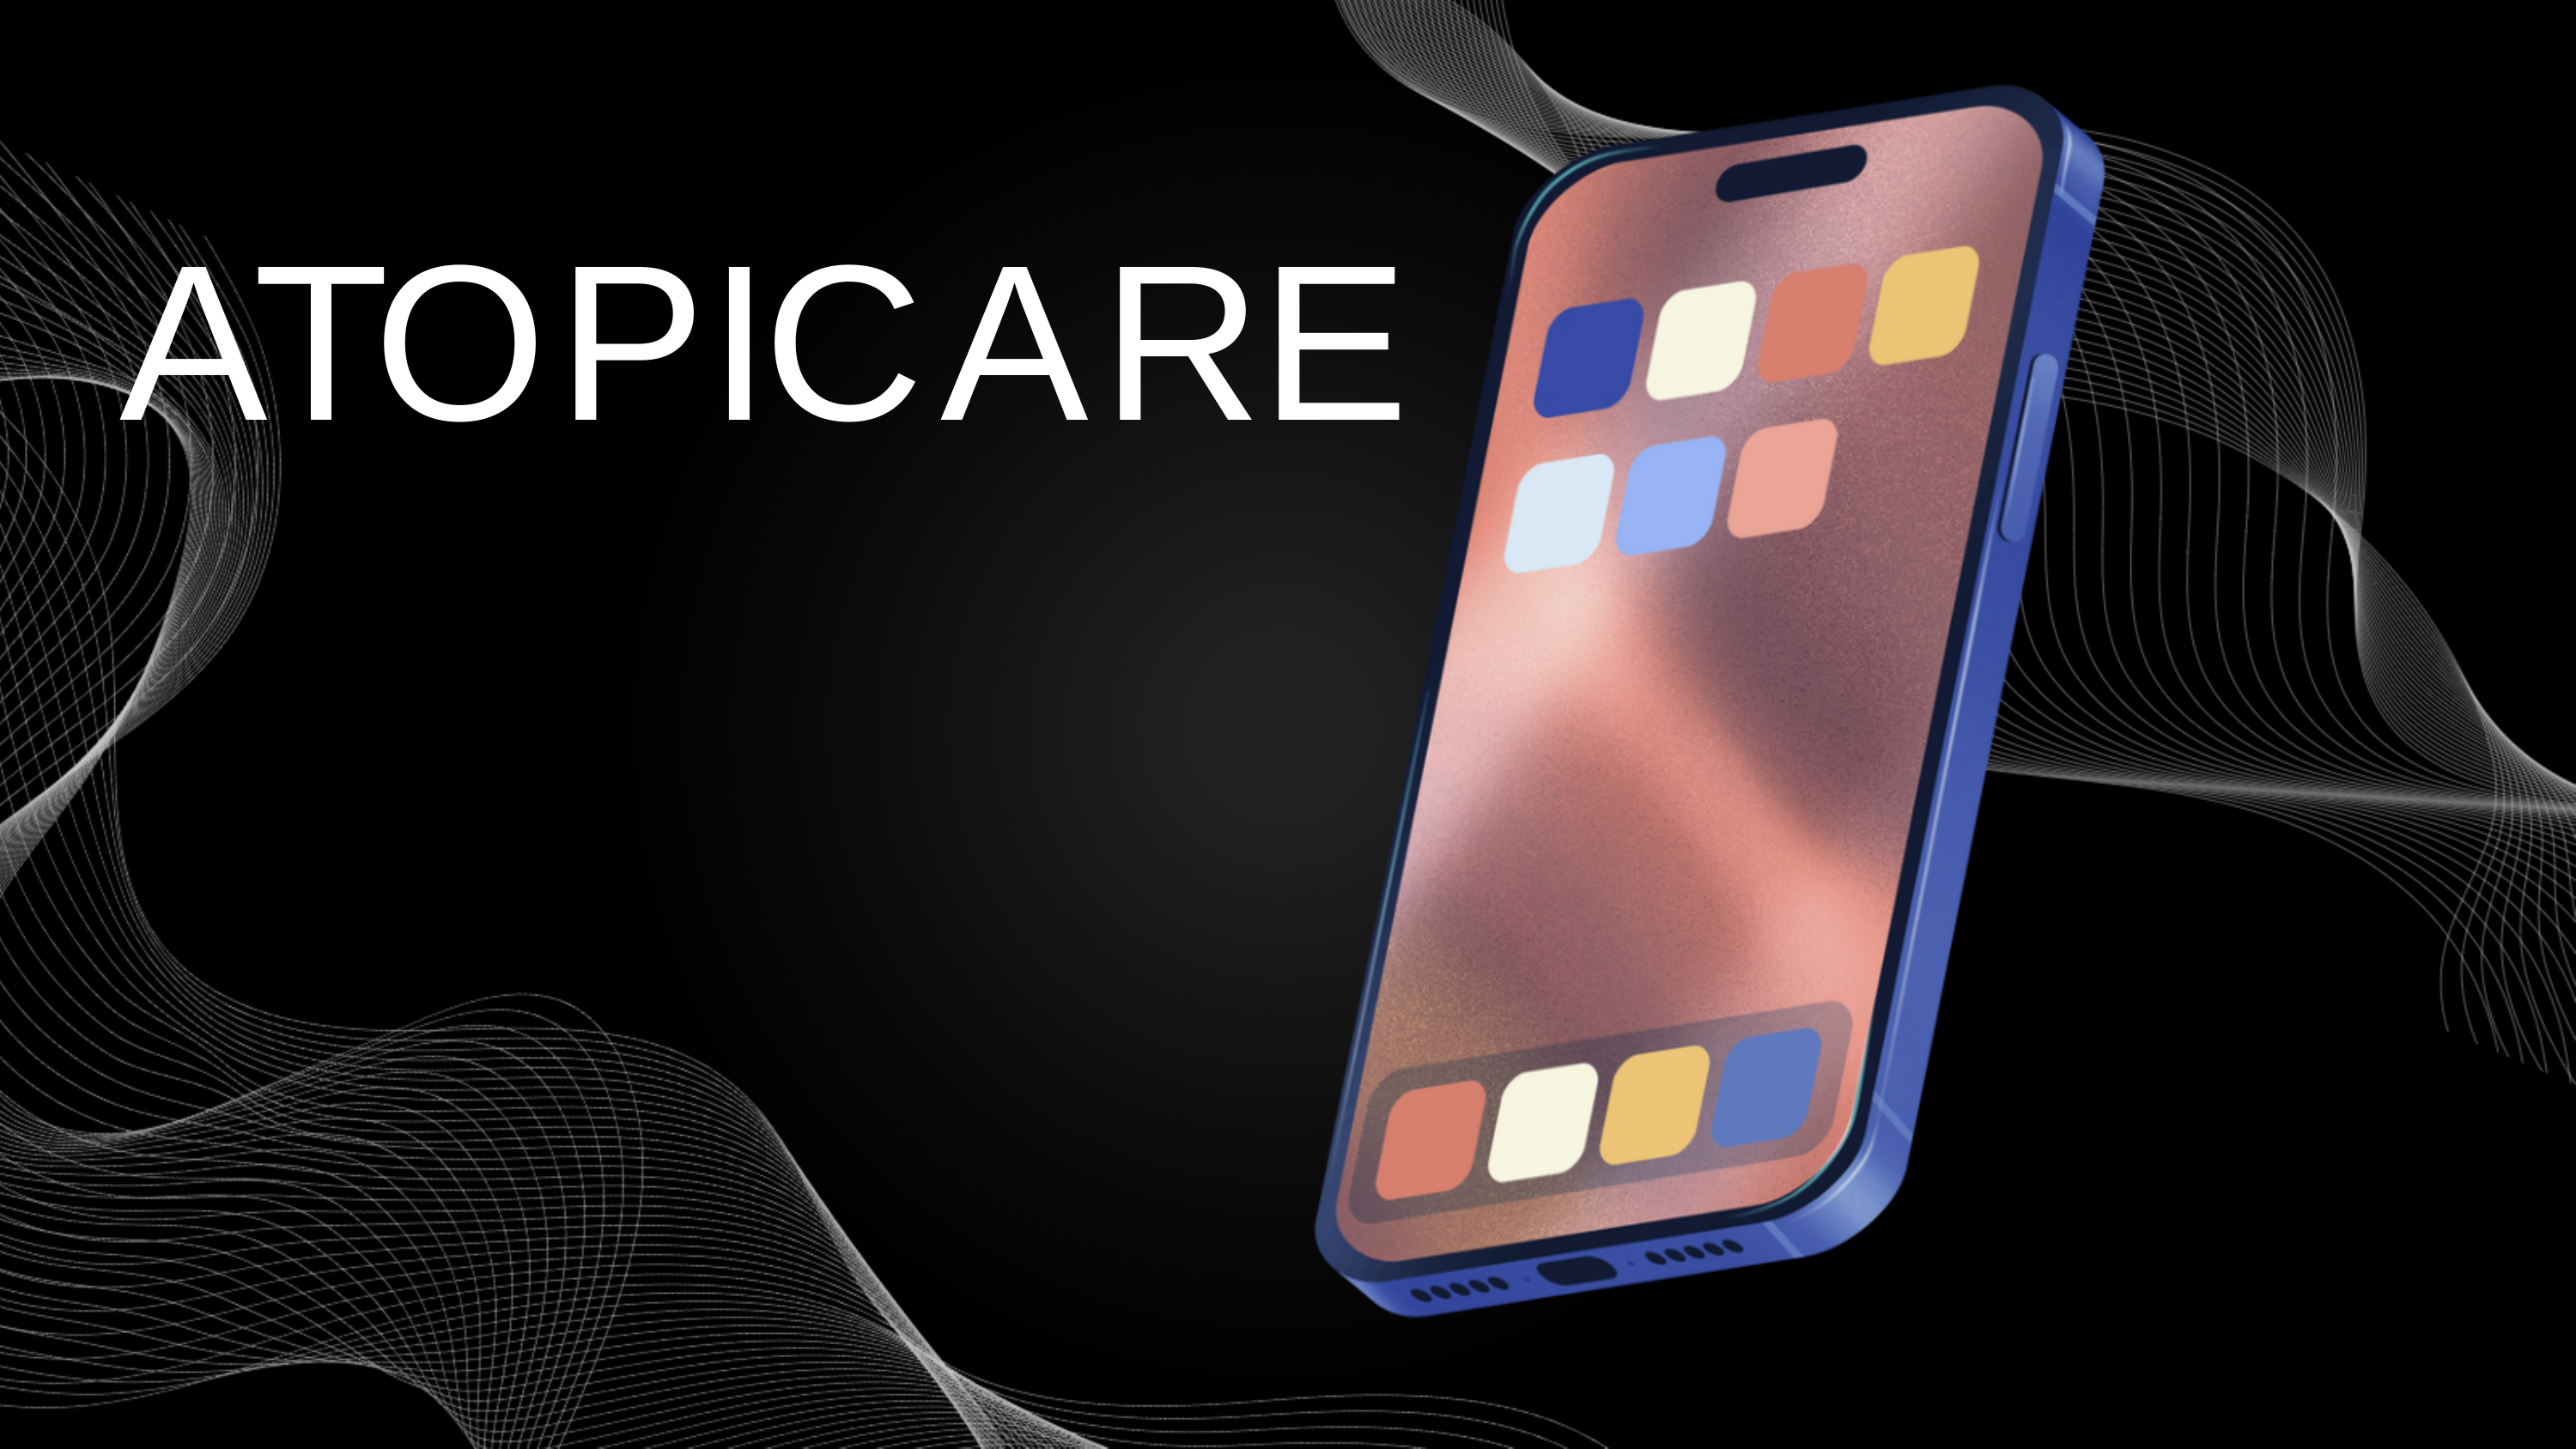

A
T
O
P
I
C
A
R
E